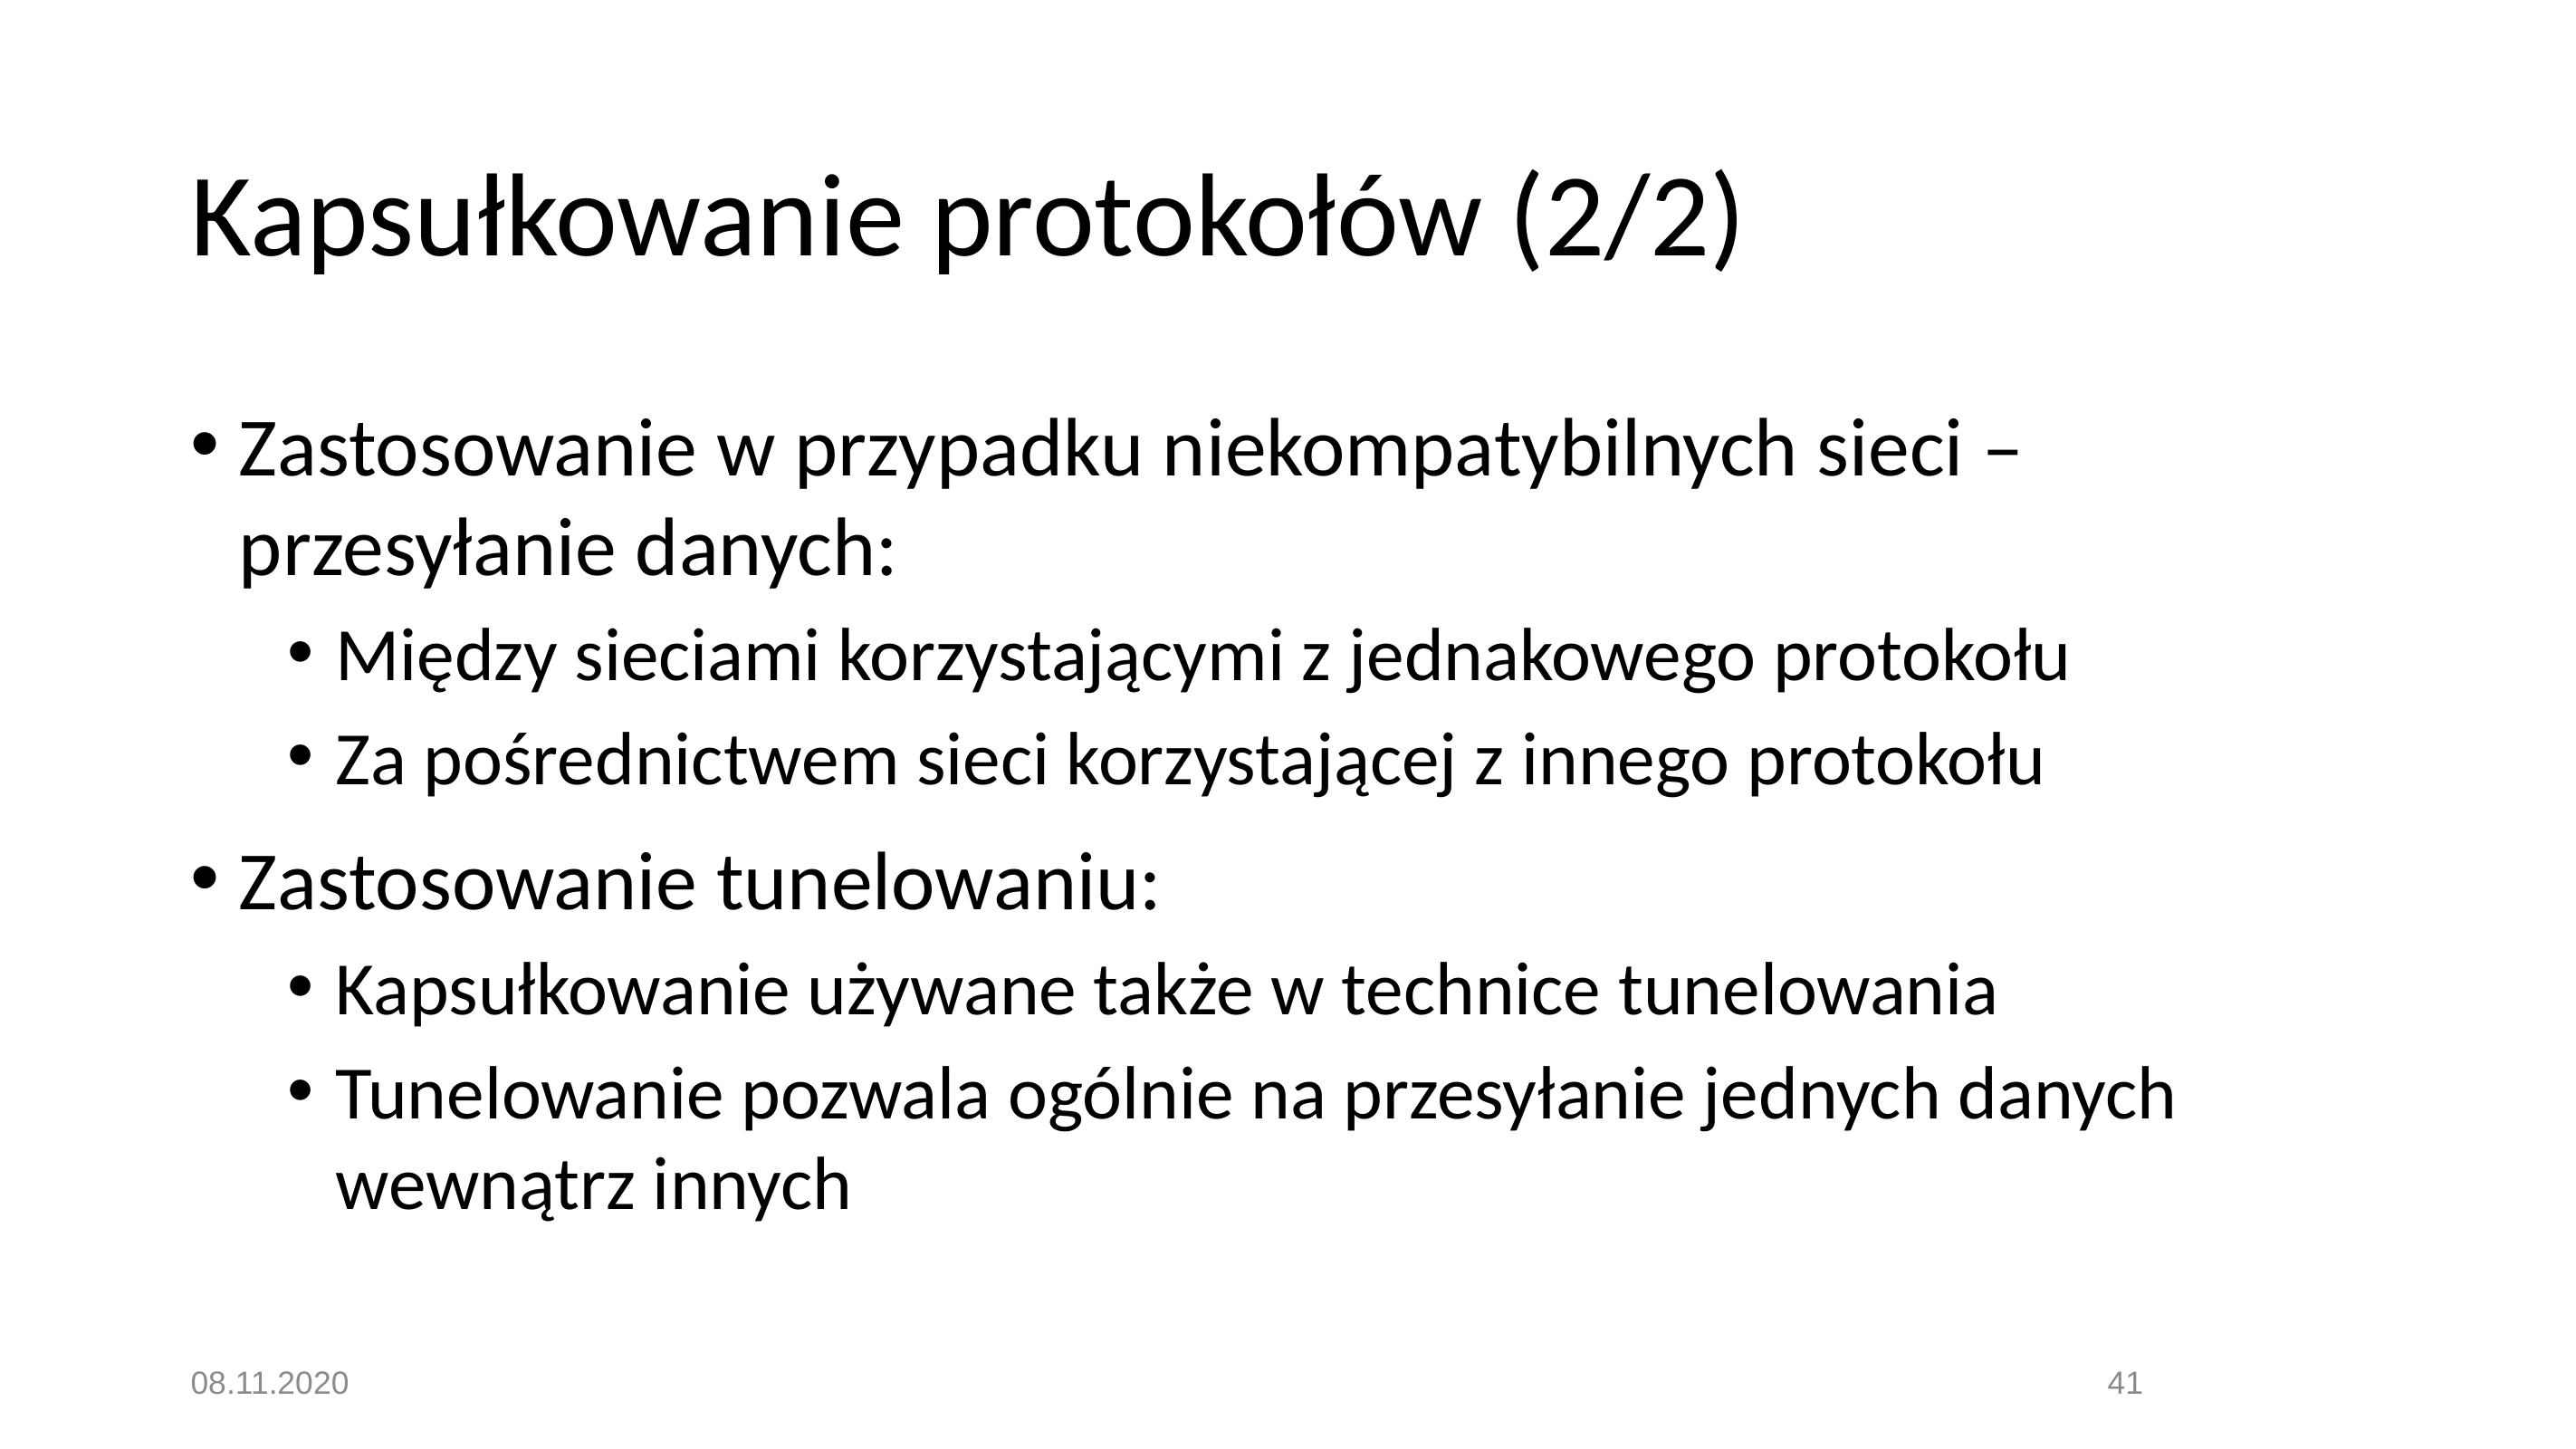

# Kapsułkowanie protokołów (2/2)
Zastosowanie w przypadku niekompatybilnych sieci – przesyłanie danych:
Między sieciami korzystającymi z jednakowego protokołu
Za pośrednictwem sieci korzystającej z innego protokołu
Zastosowanie tunelowaniu:
Kapsułkowanie używane także w technice tunelowania
Tunelowanie pozwala ogólnie na przesyłanie jednych danych wewnątrz innych
08.11.2020
41